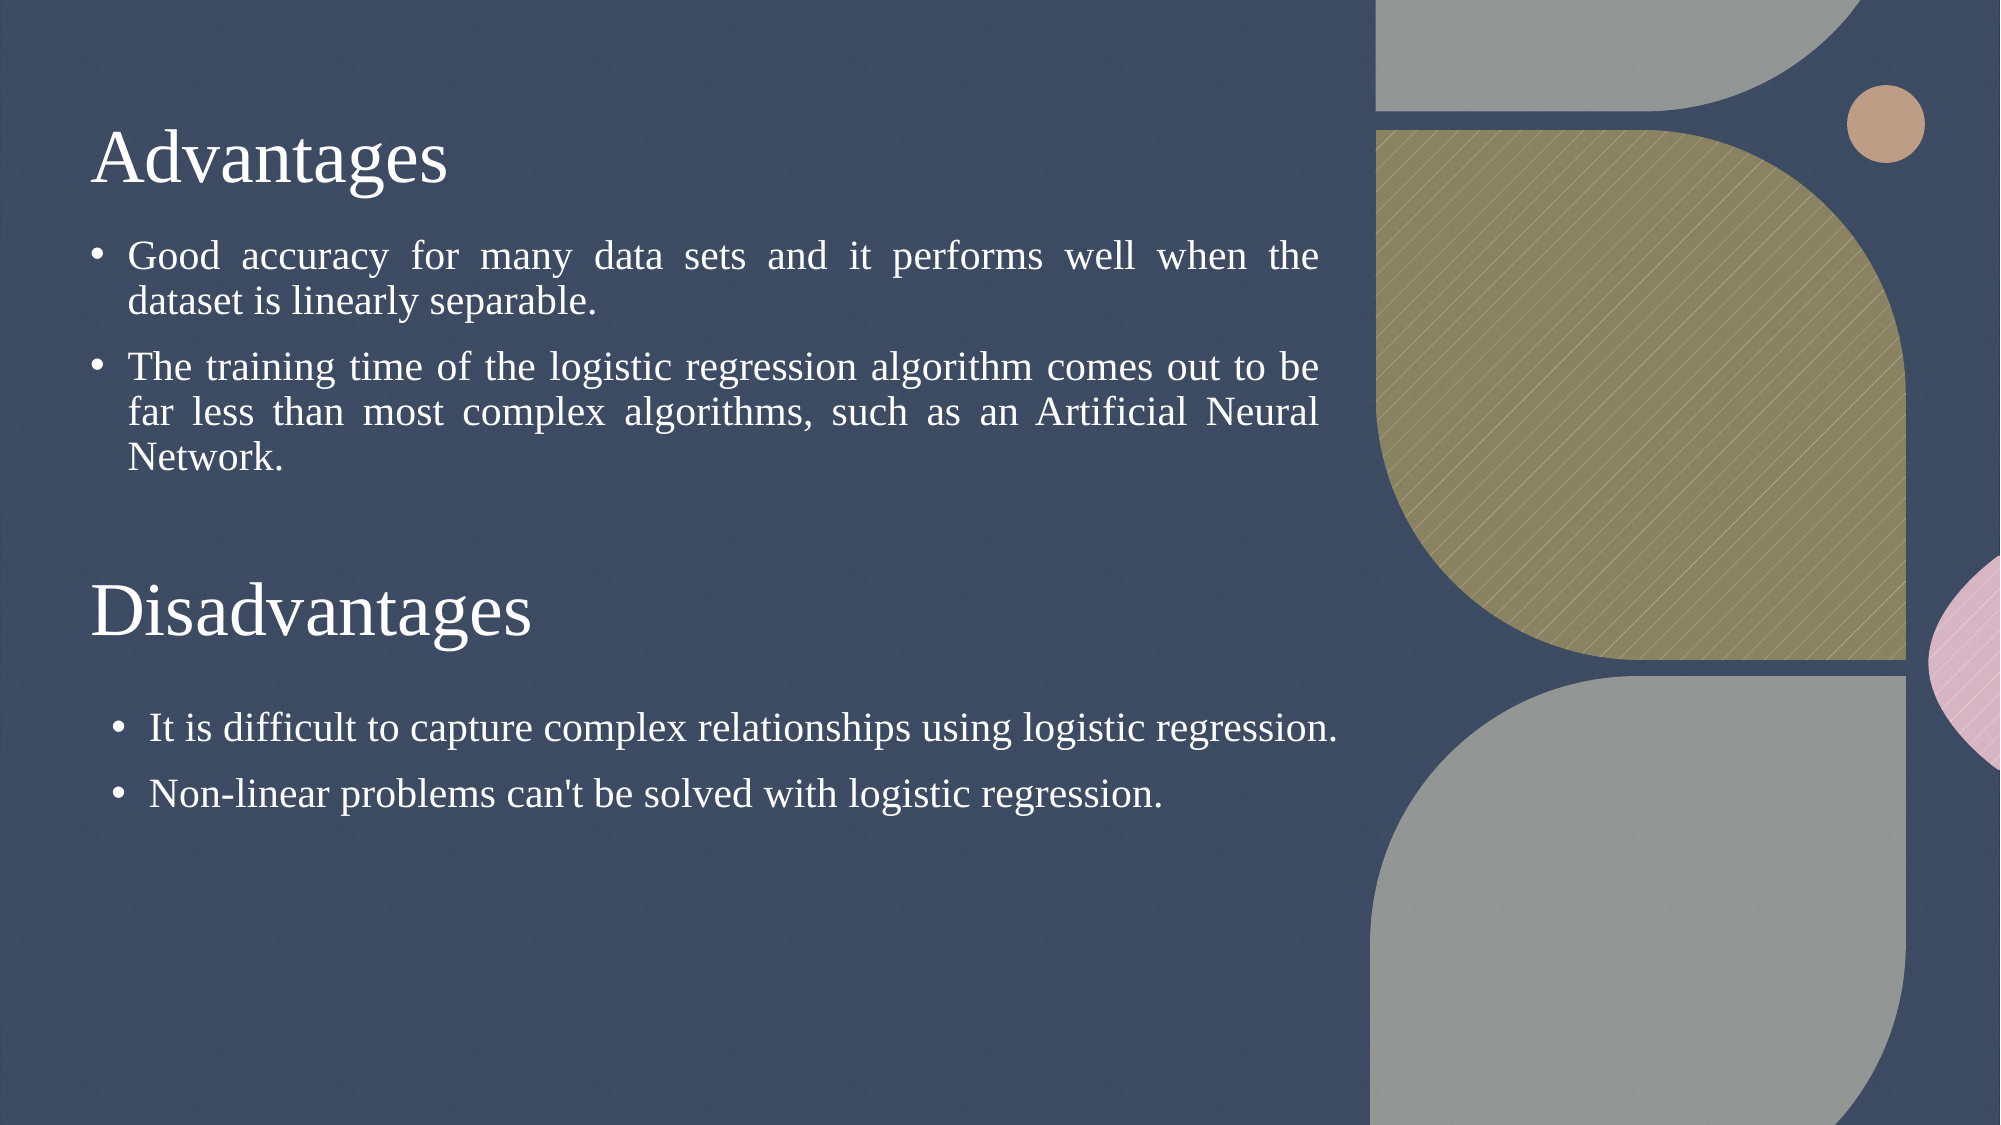

# Advantages
Good accuracy for many data sets and it performs well when the dataset is linearly separable.
The training time of the logistic regression algorithm comes out to be far less than most complex algorithms, such as an Artificial Neural Network.

Disadvantages
It is difficult to capture complex relationships using logistic regression.
Non-linear problems can't be solved with logistic regression.